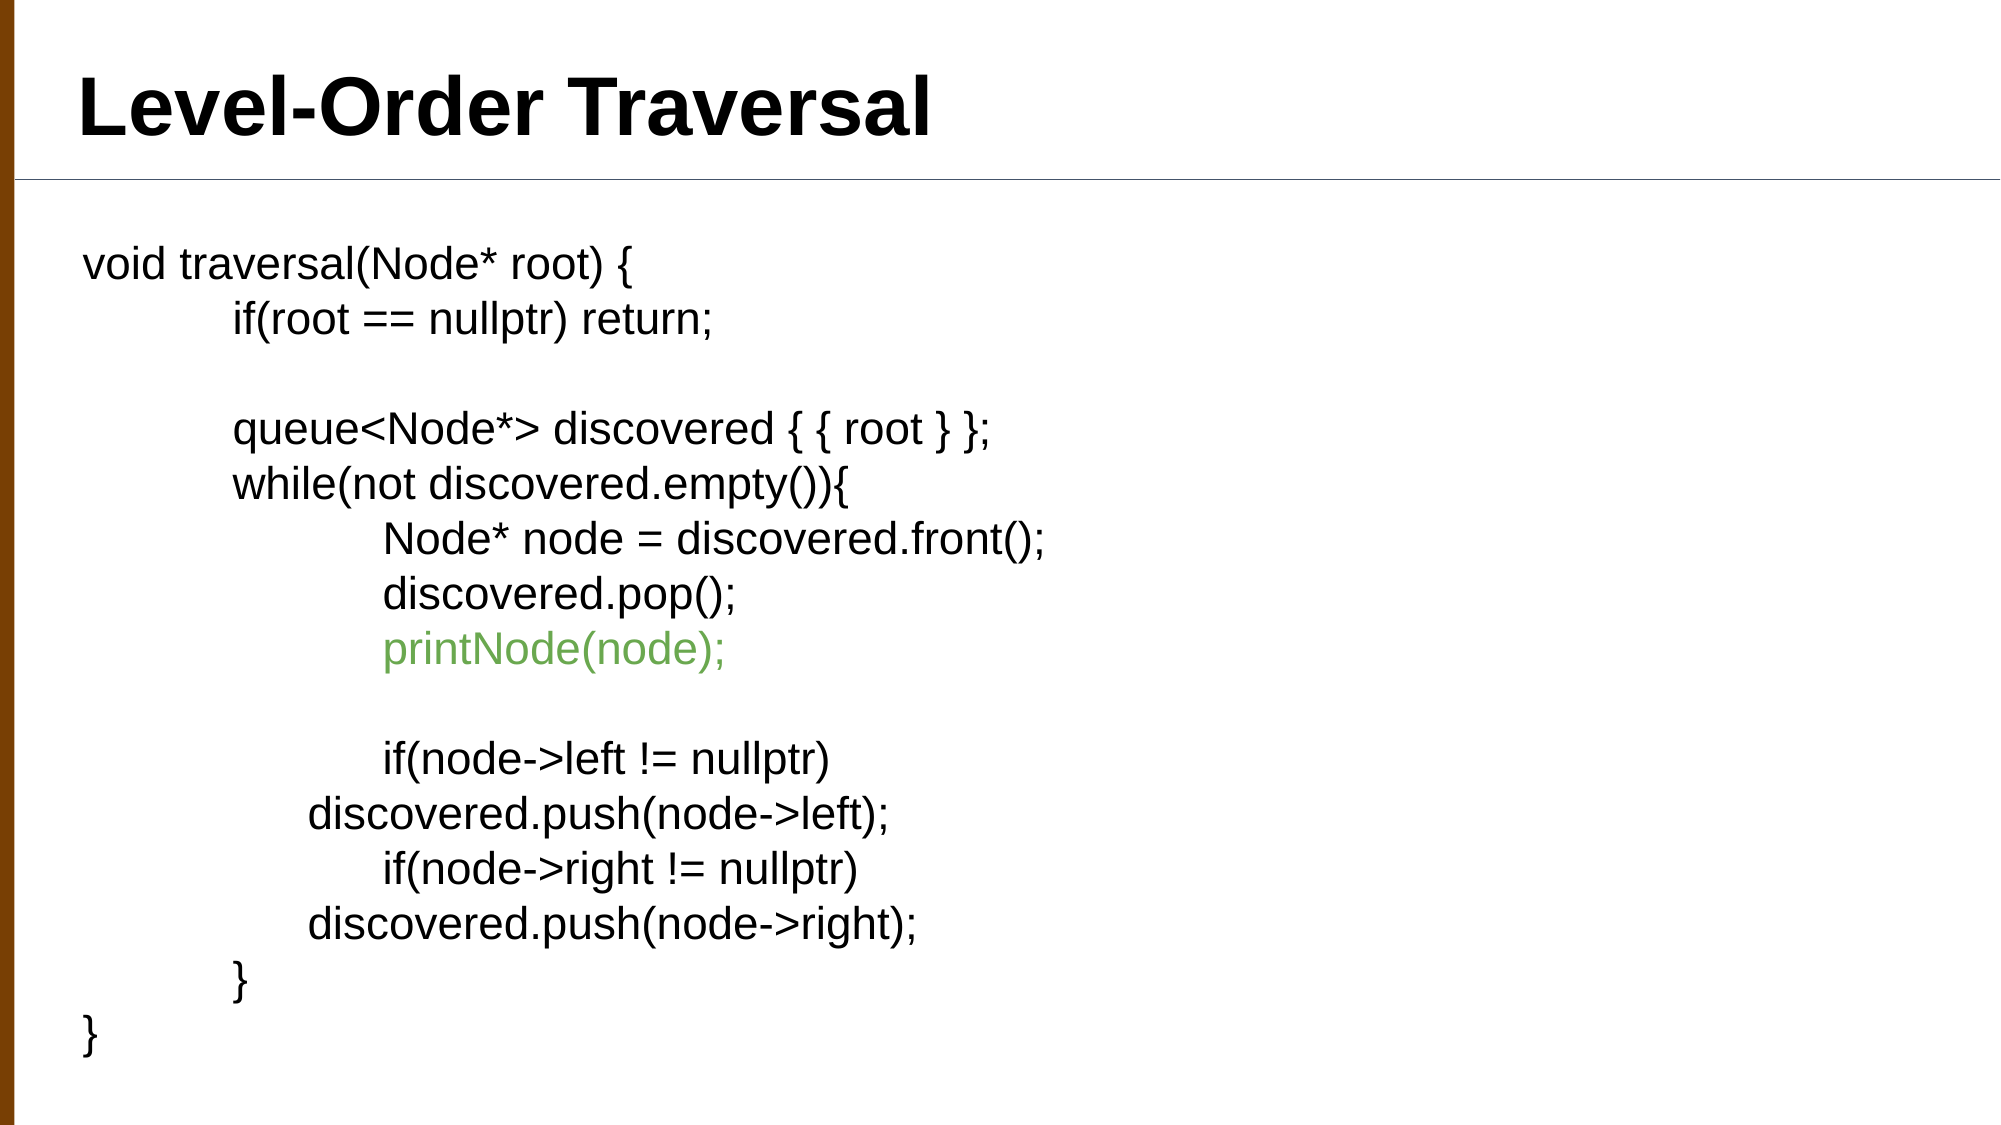

Level-Order Traversal
void traversal(Node* root) {
	if(root == nullptr) return;

	queue<Node*> discovered { { root } };
	while(not discovered.empty()){
		Node* node = discovered.front();
		discovered.pop();
		printNode(node);

		if(node->left != nullptr)
discovered.push(node->left);
		if(node->right != nullptr)
discovered.push(node->right);
	}
}